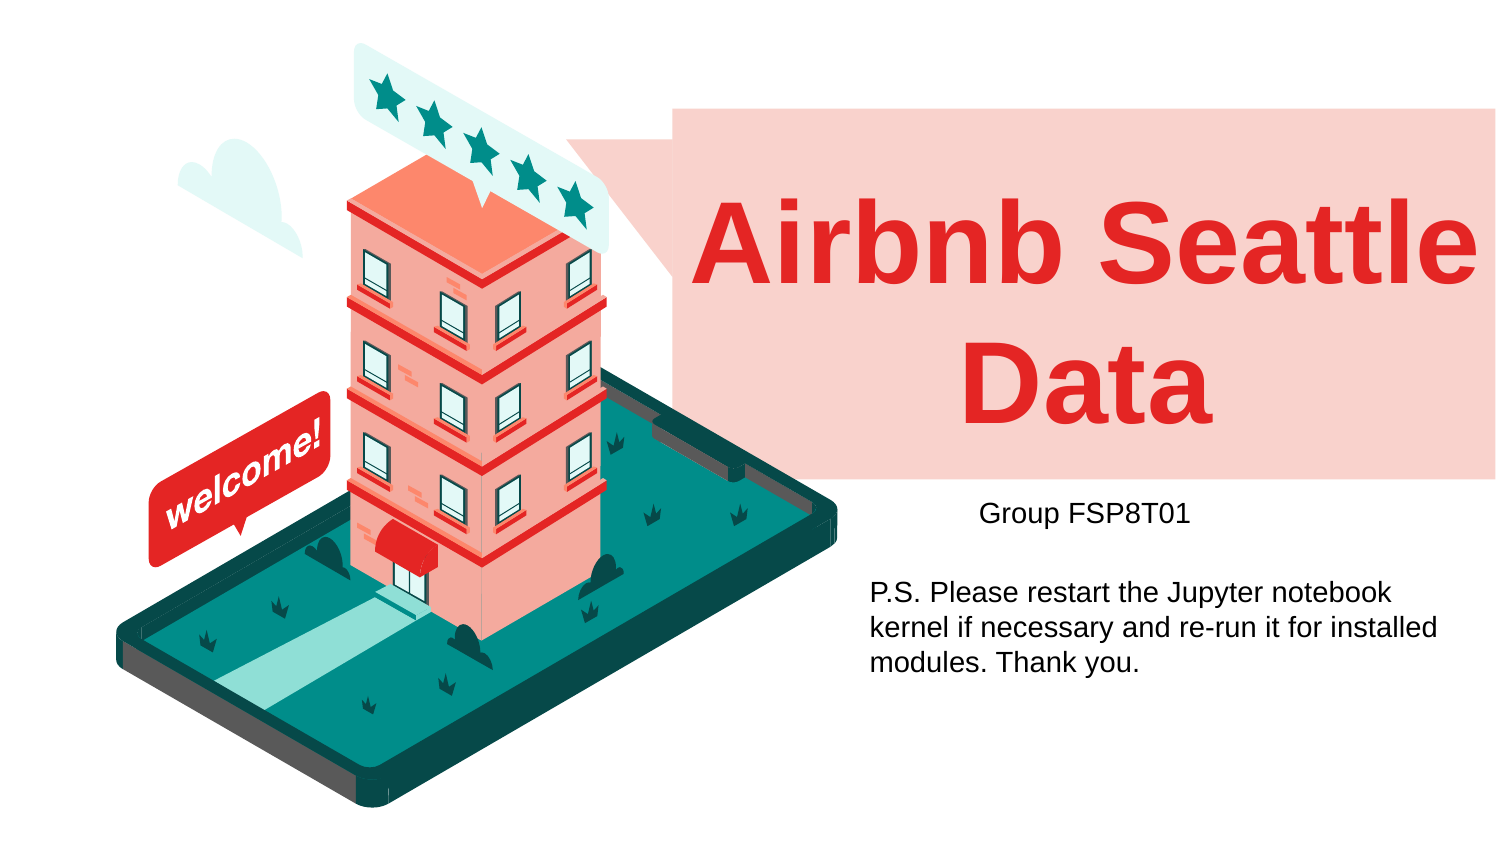

# Airbnb Seattle Data
Group FSP8T01
P.S. Please restart the Jupyter notebook kernel if necessary and re-run it for installed modules. Thank you.